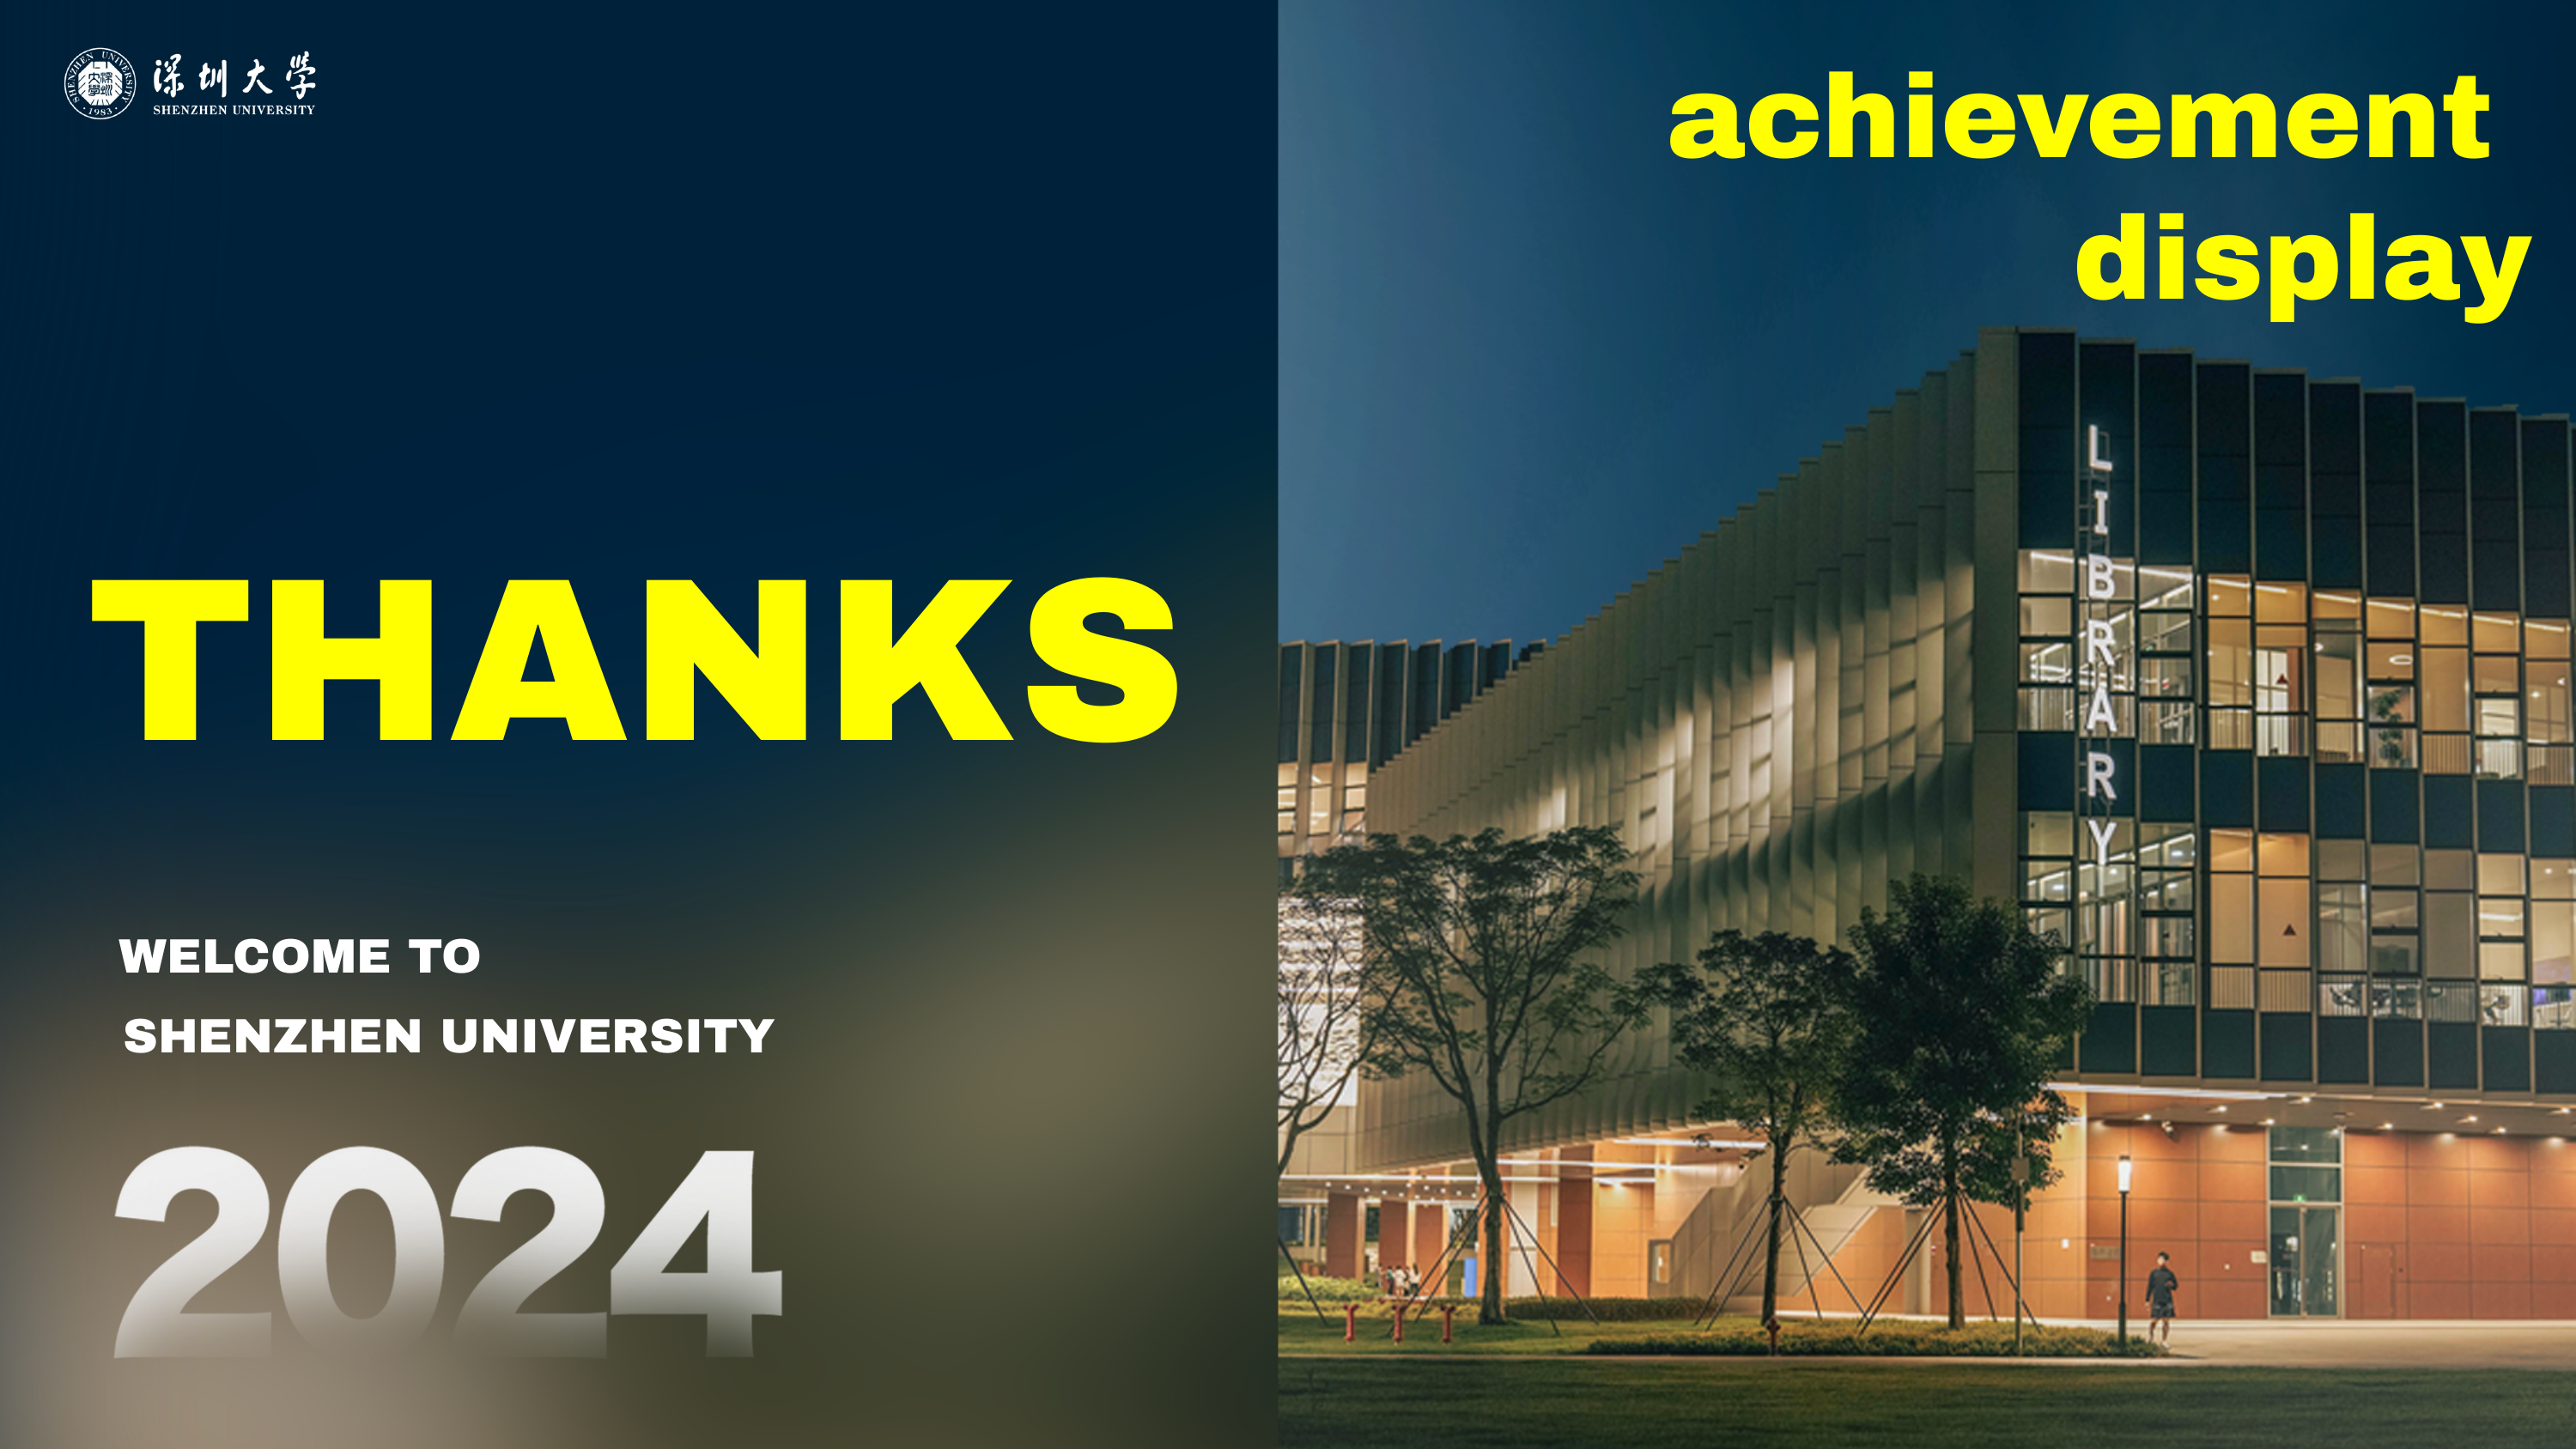

achievement
display
THANKS
WELCOME TO

SHENZHEN UNIVERSITY